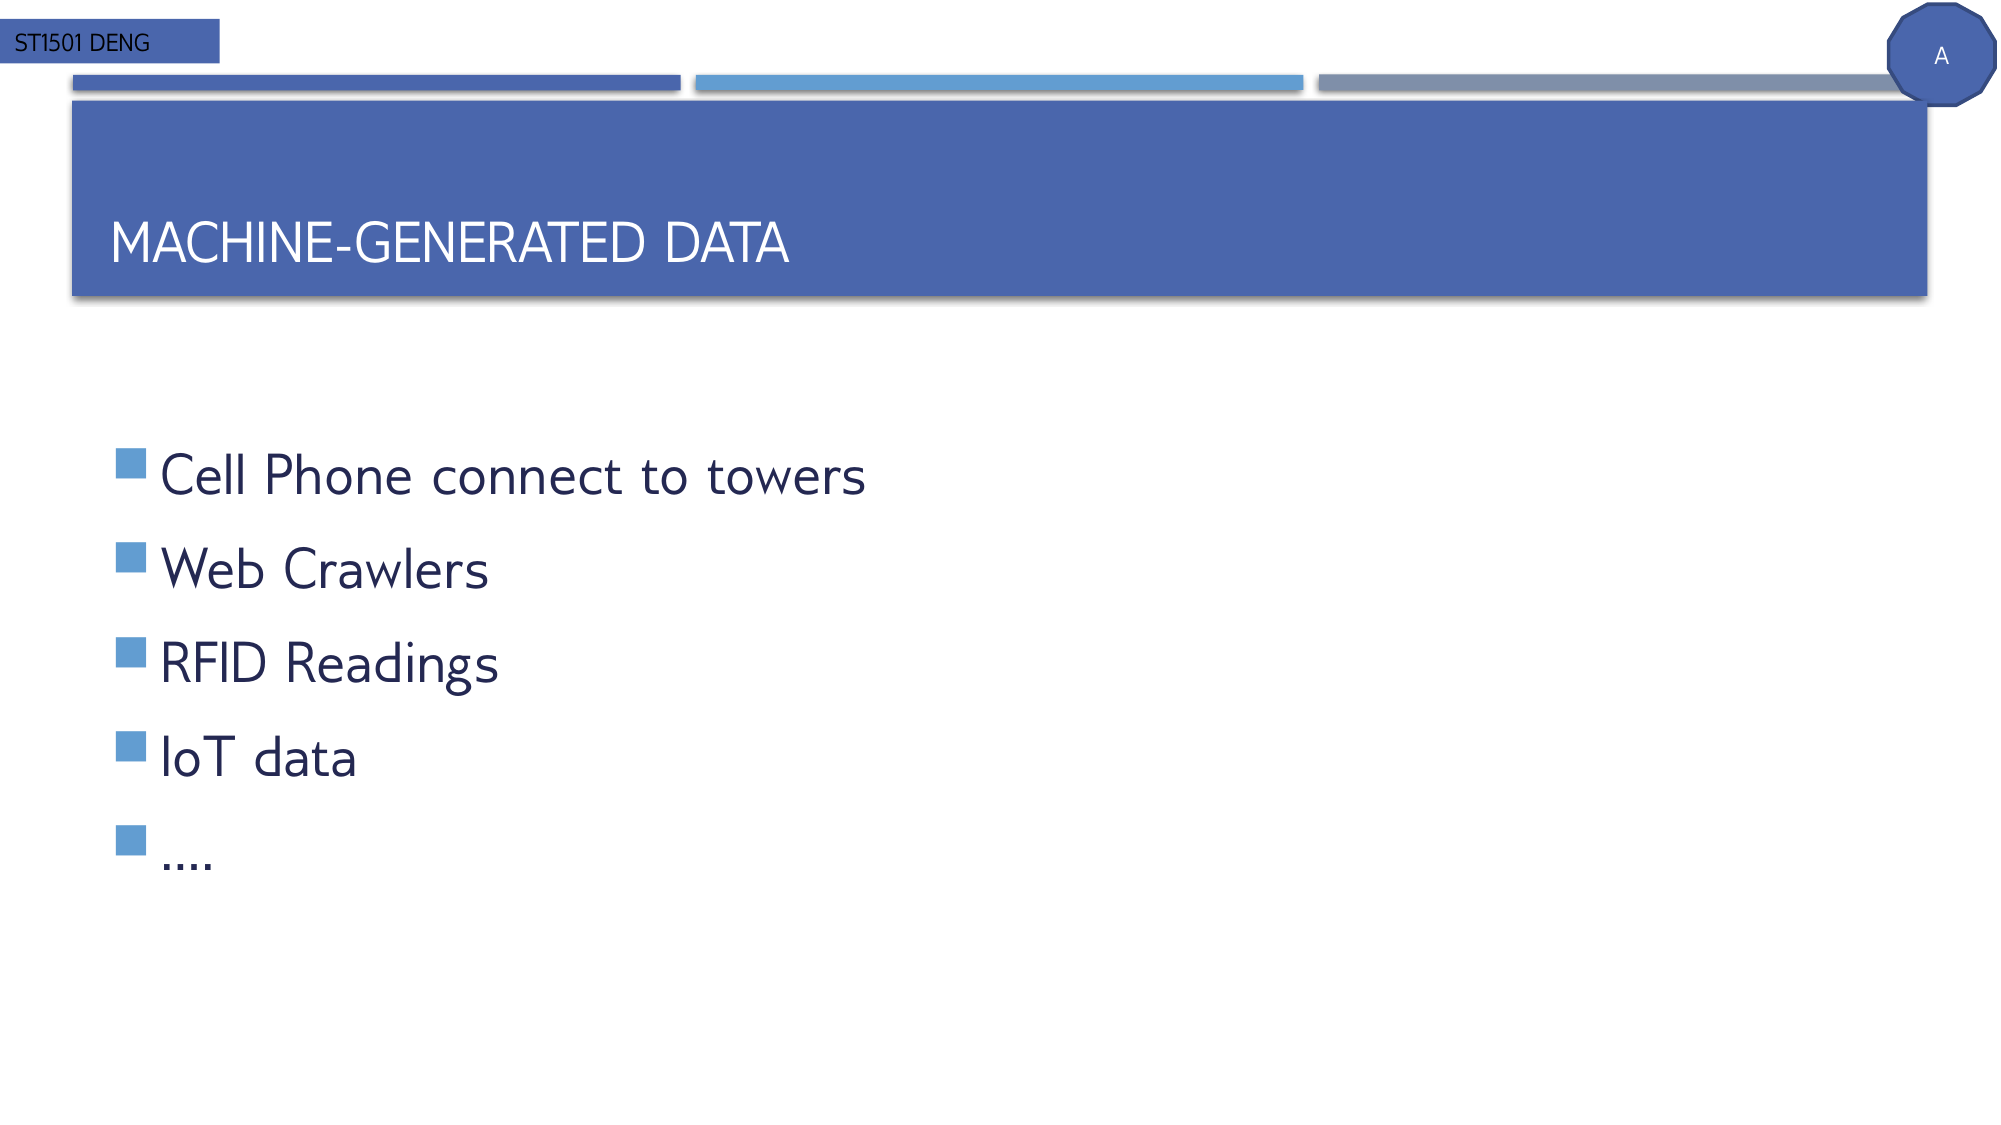

# MACHINE-Generated data
Cell Phone connect to towers
Web Crawlers
RFID Readings
IoT data
….